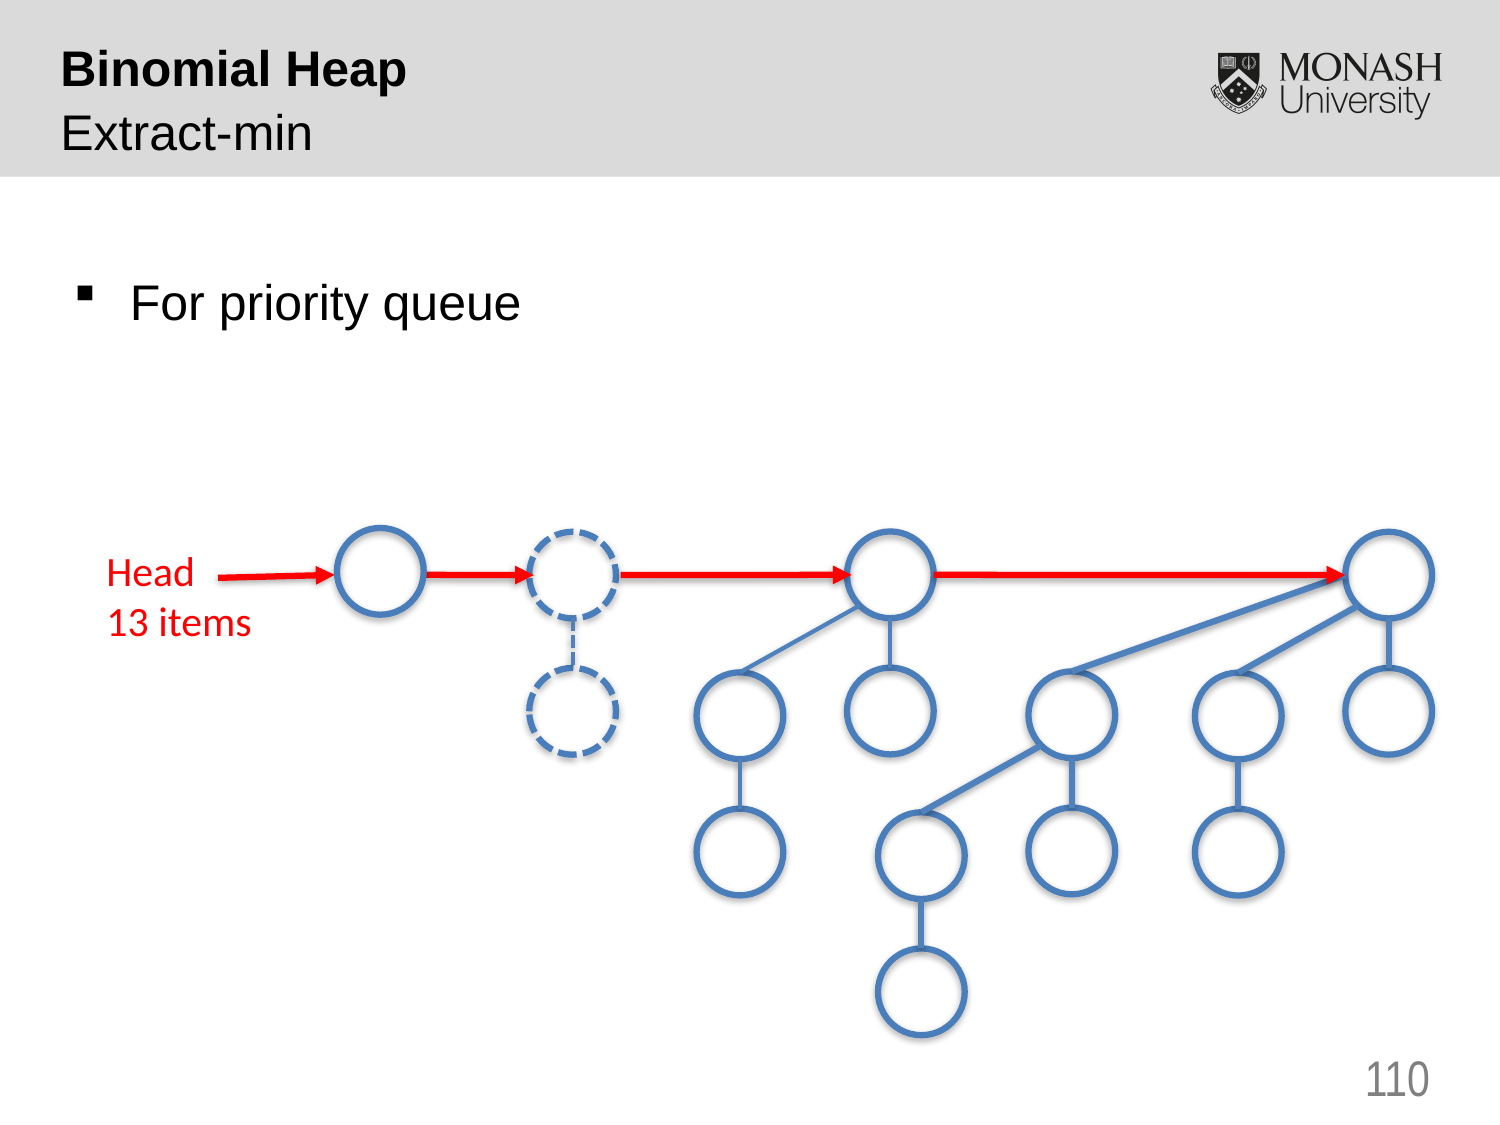

Binomial Heap
Extract-min
For priority queue

Head
13 items